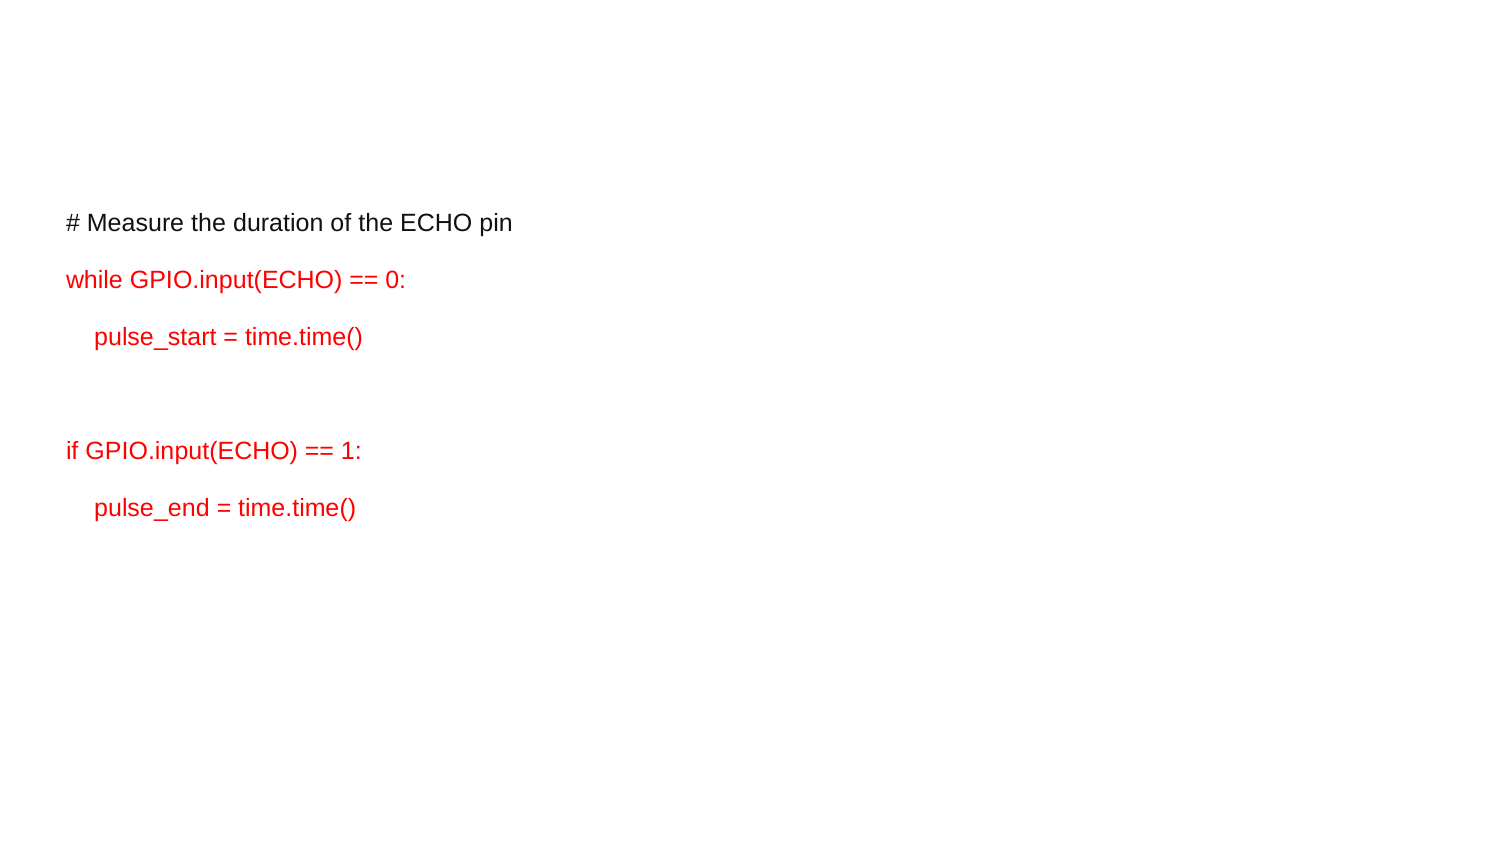

#
# Measure the duration of the ECHO pin
while GPIO.input(ECHO) == 0:
    pulse_start = time.time()

if GPIO.input(ECHO) == 1:
    pulse_end = time.time()